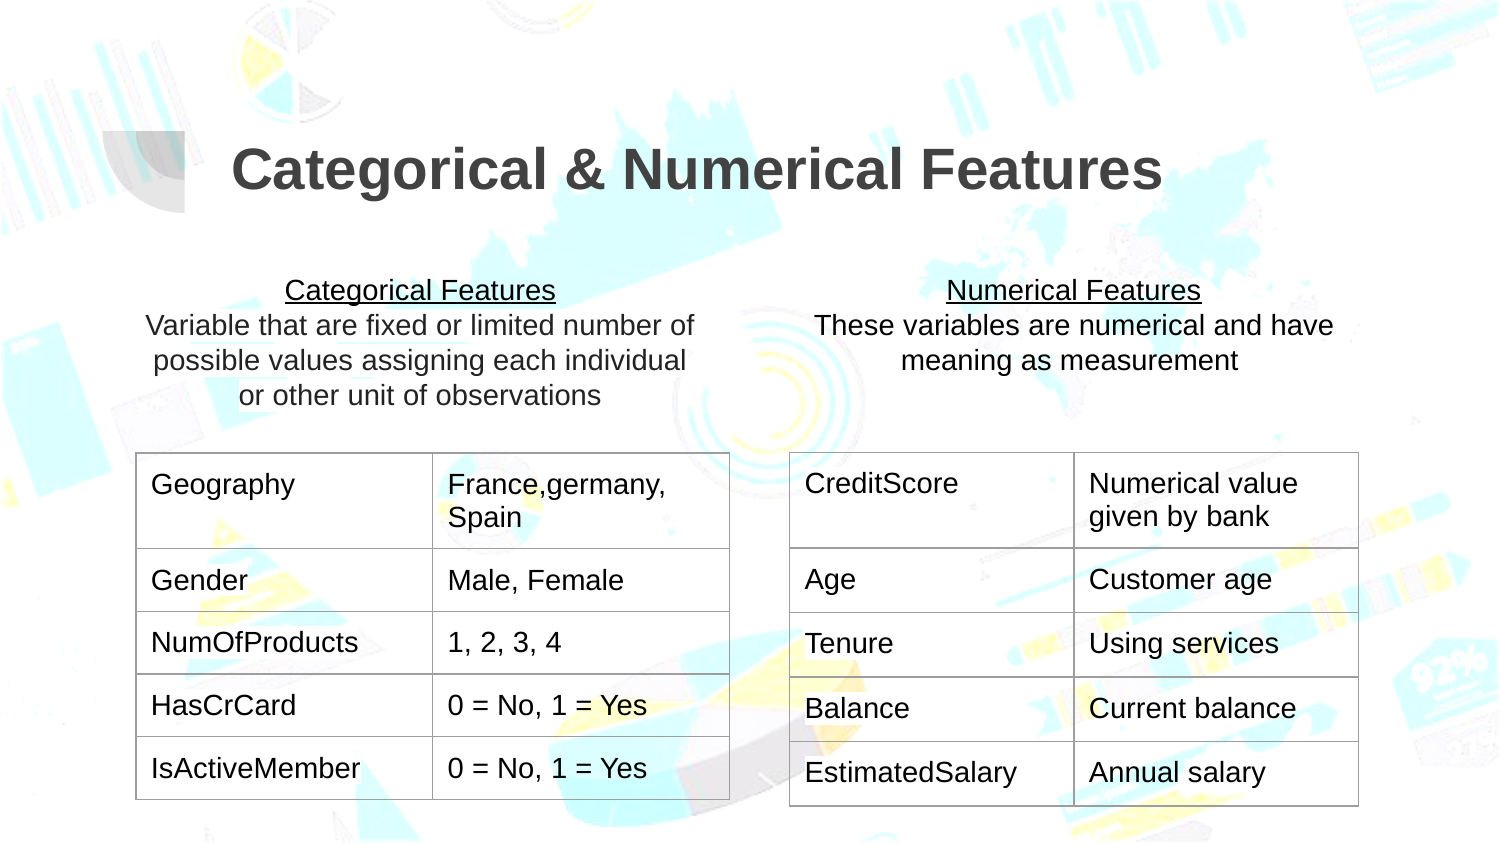

# Categorical & Numerical Features
Categorical Features
Variable that are fixed or limited number of possible values assigning each individual or other unit of observations
Numerical Features
These variables are numerical and have meaning as measurement
| CreditScore | Numerical value given by bank |
| --- | --- |
| Age | Customer age |
| Tenure | Using services |
| Balance | Current balance |
| EstimatedSalary | Annual salary |
| Geography | France,germany, Spain |
| --- | --- |
| Gender | Male, Female |
| NumOfProducts | 1, 2, 3, 4 |
| HasCrCard | 0 = No, 1 = Yes |
| IsActiveMember | 0 = No, 1 = Yes |